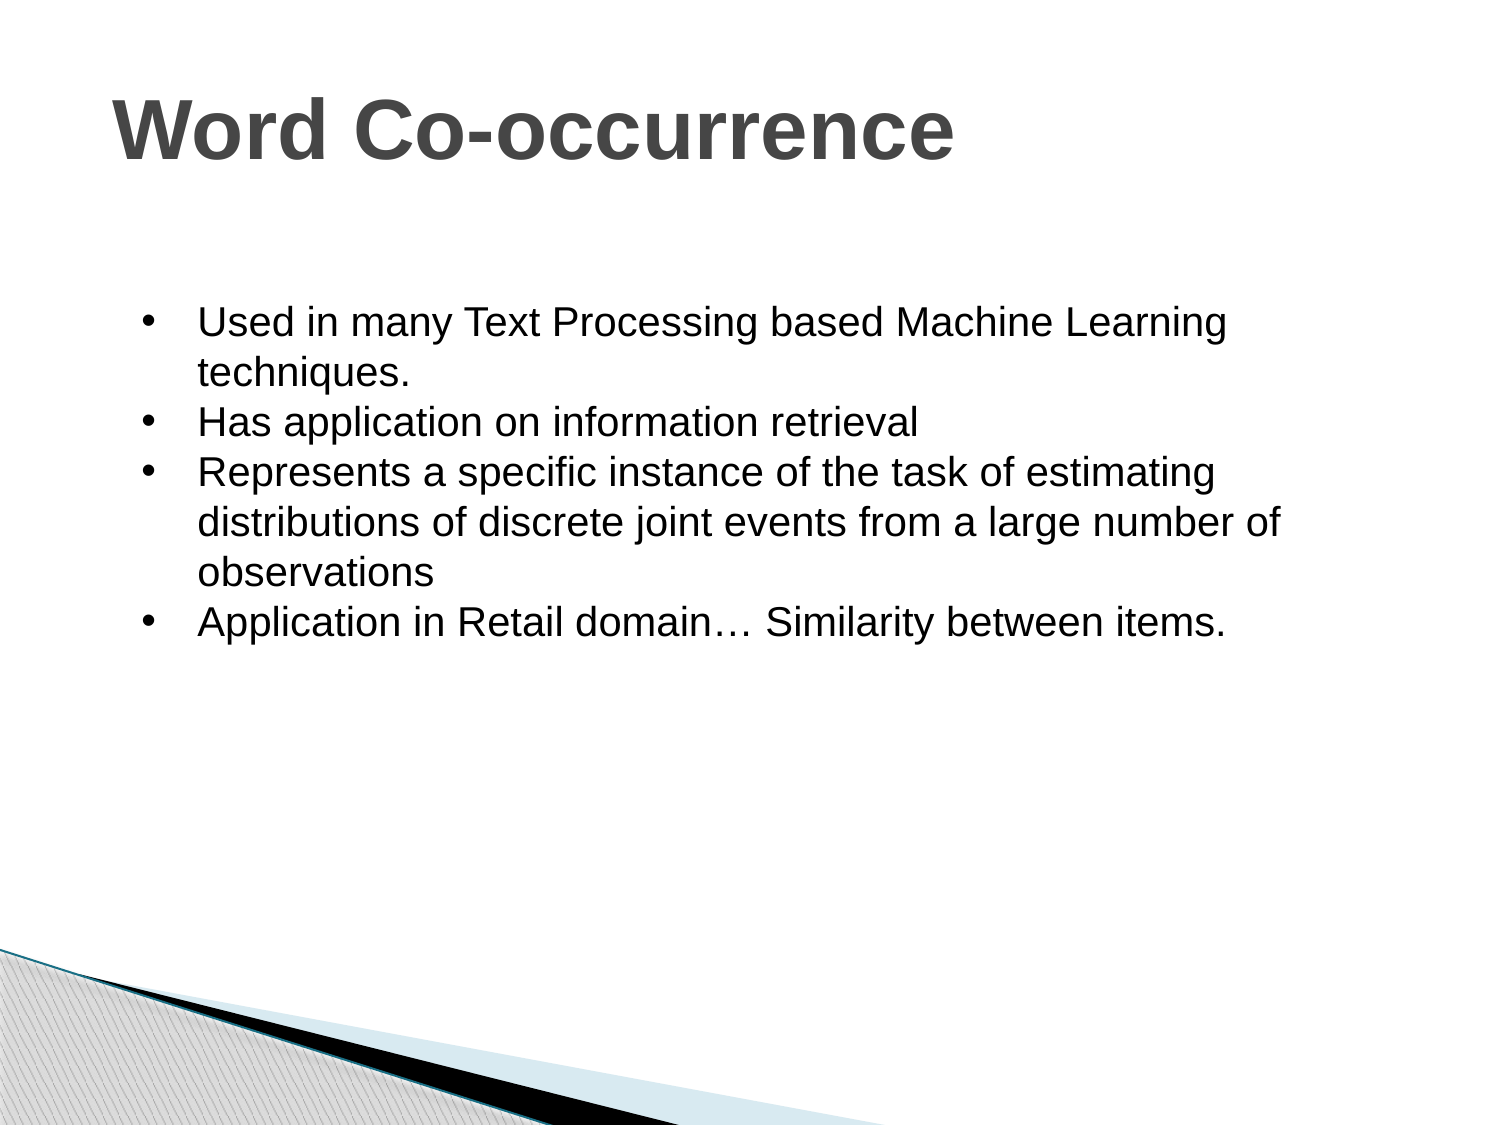

# Word Co-occurrence

Used in many Text Processing based Machine Learning techniques.
Has application on information retrieval
Represents a specific instance of the task of estimating distributions of discrete joint events from a large number of observations
Application in Retail domain… Similarity between items.